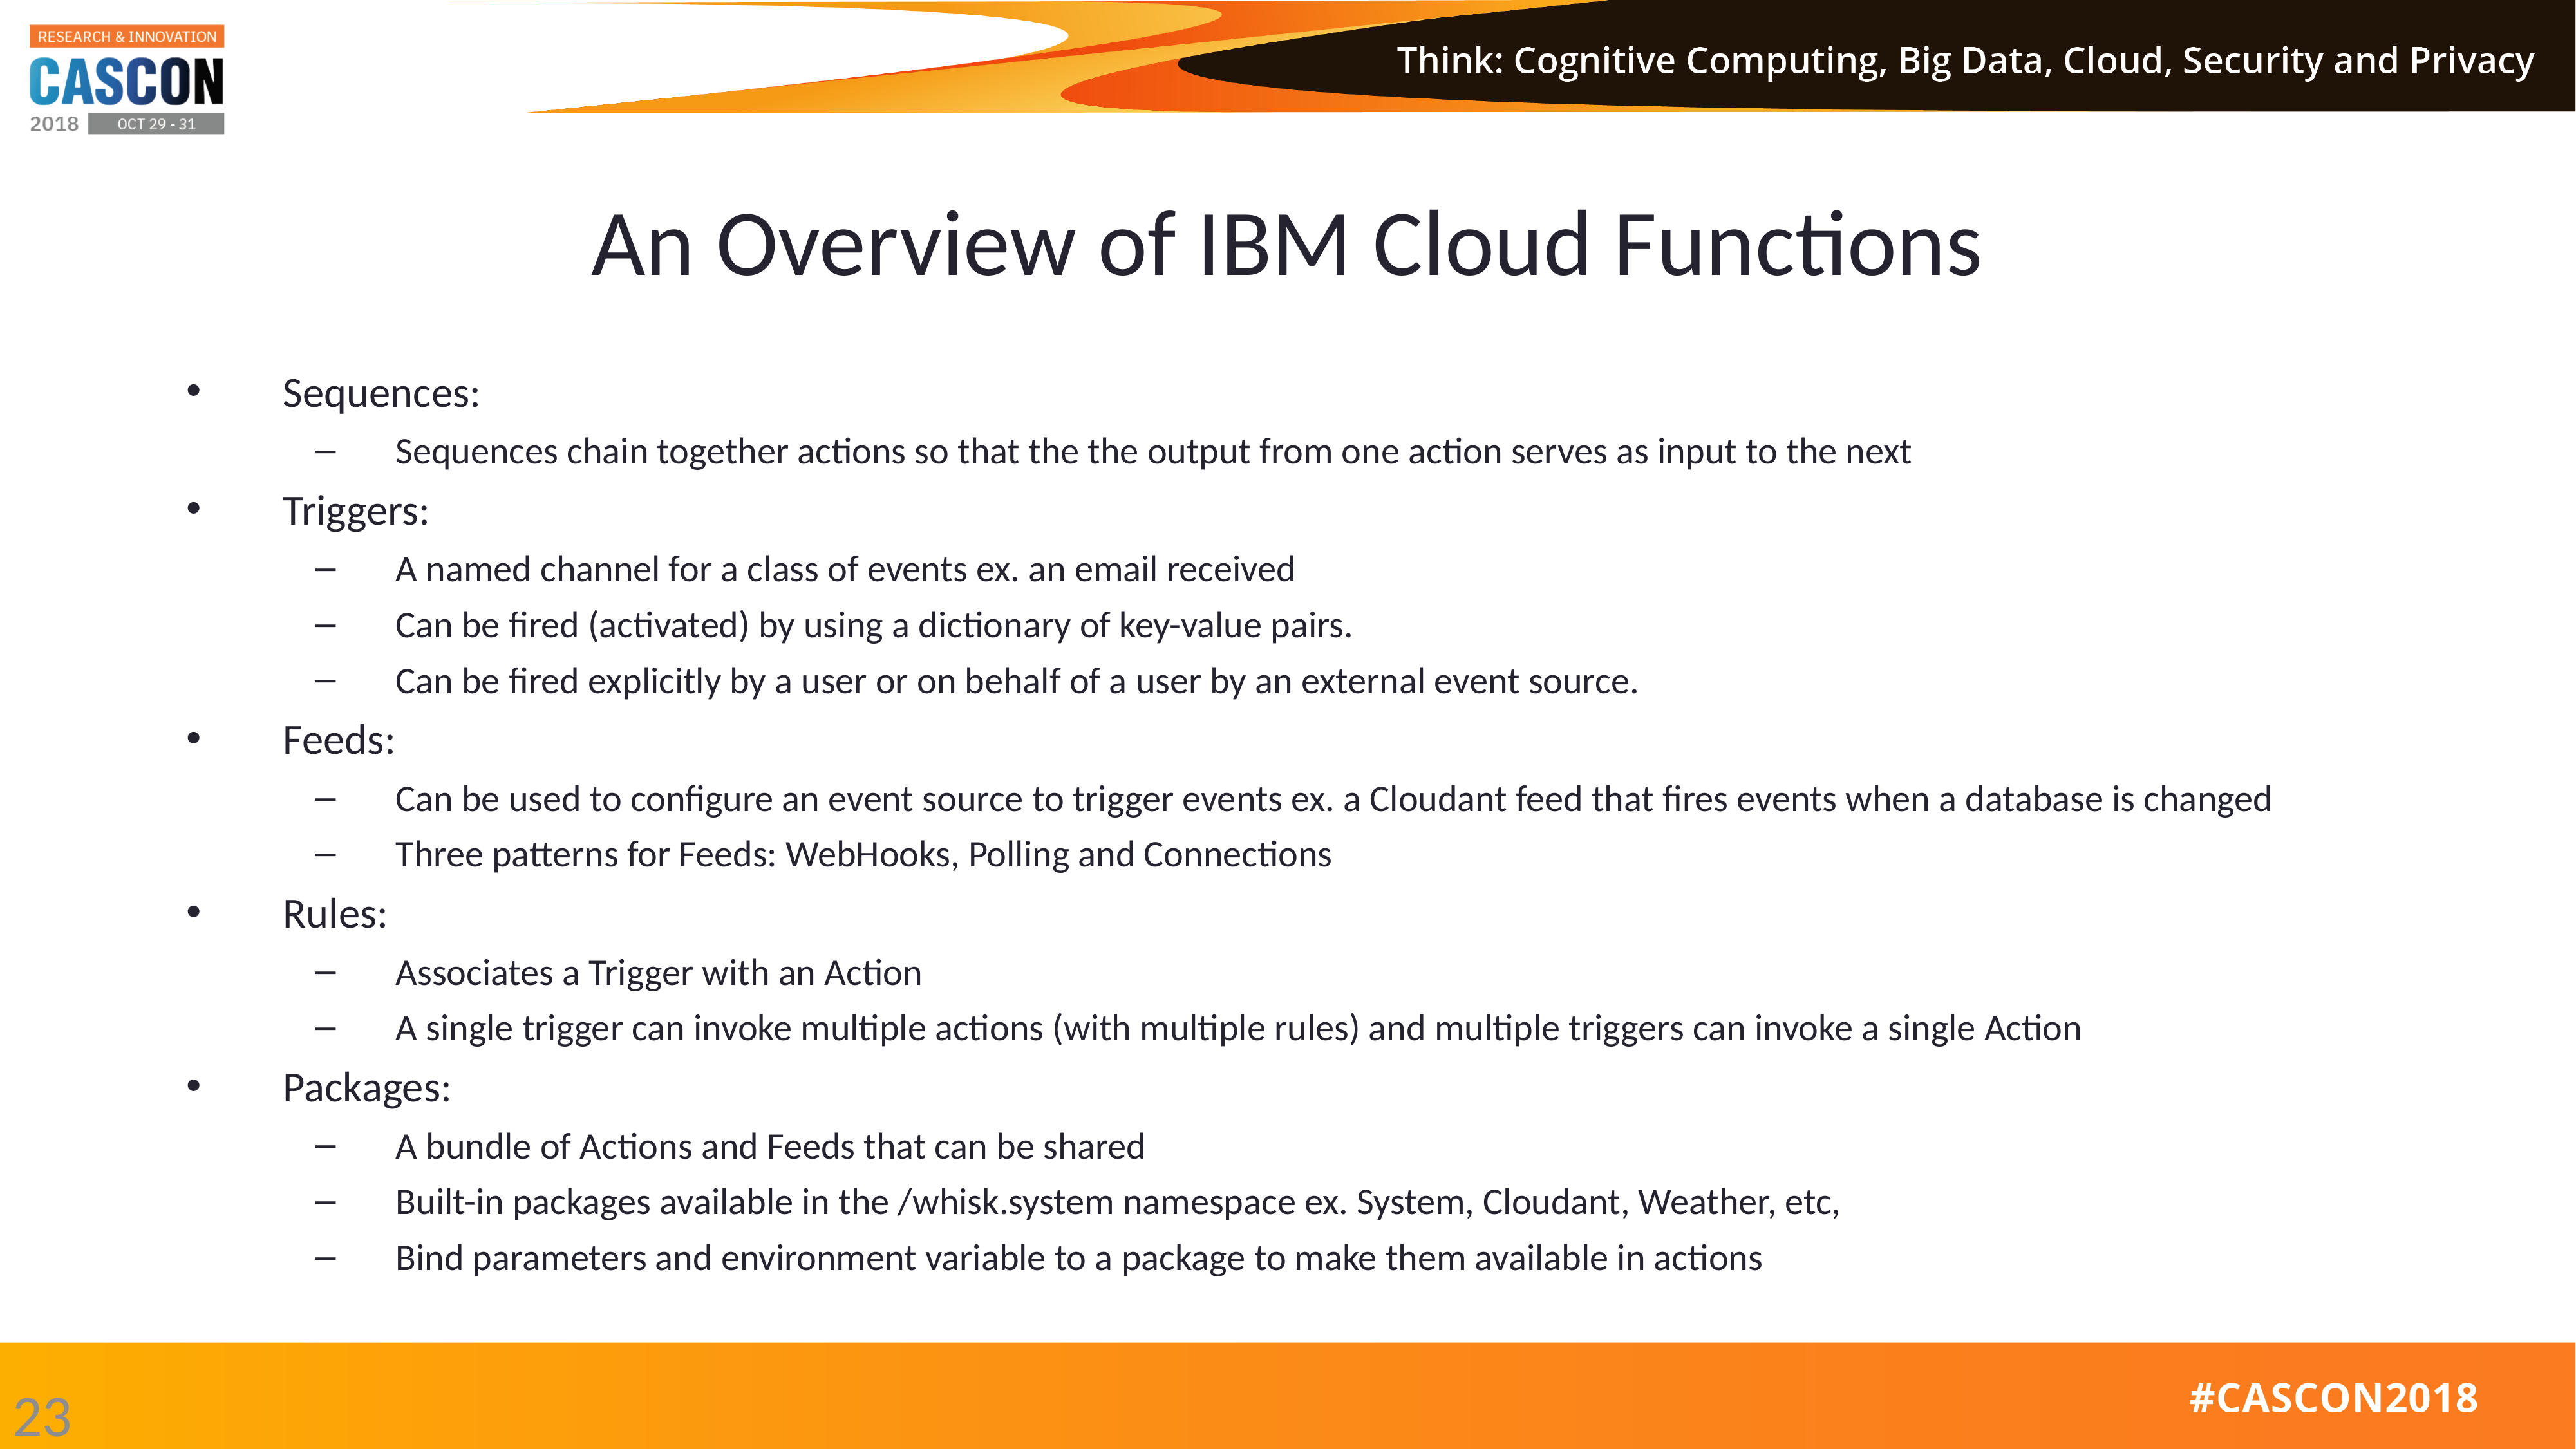

# An Overview of IBM Cloud Functions
Sequences:
Sequences chain together actions so that the the output from one action serves as input to the next
Triggers:
A named channel for a class of events ex. an email received
Can be fired (activated) by using a dictionary of key-value pairs.
Can be fired explicitly by a user or on behalf of a user by an external event source.
Feeds:
Can be used to configure an event source to trigger events ex. a Cloudant feed that fires events when a database is changed
Three patterns for Feeds: WebHooks, Polling and Connections
Rules:
Associates a Trigger with an Action
A single trigger can invoke multiple actions (with multiple rules) and multiple triggers can invoke a single Action
Packages:
A bundle of Actions and Feeds that can be shared
Built-in packages available in the /whisk.system namespace ex. System, Cloudant, Weather, etc,
Bind parameters and environment variable to a package to make them available in actions
23